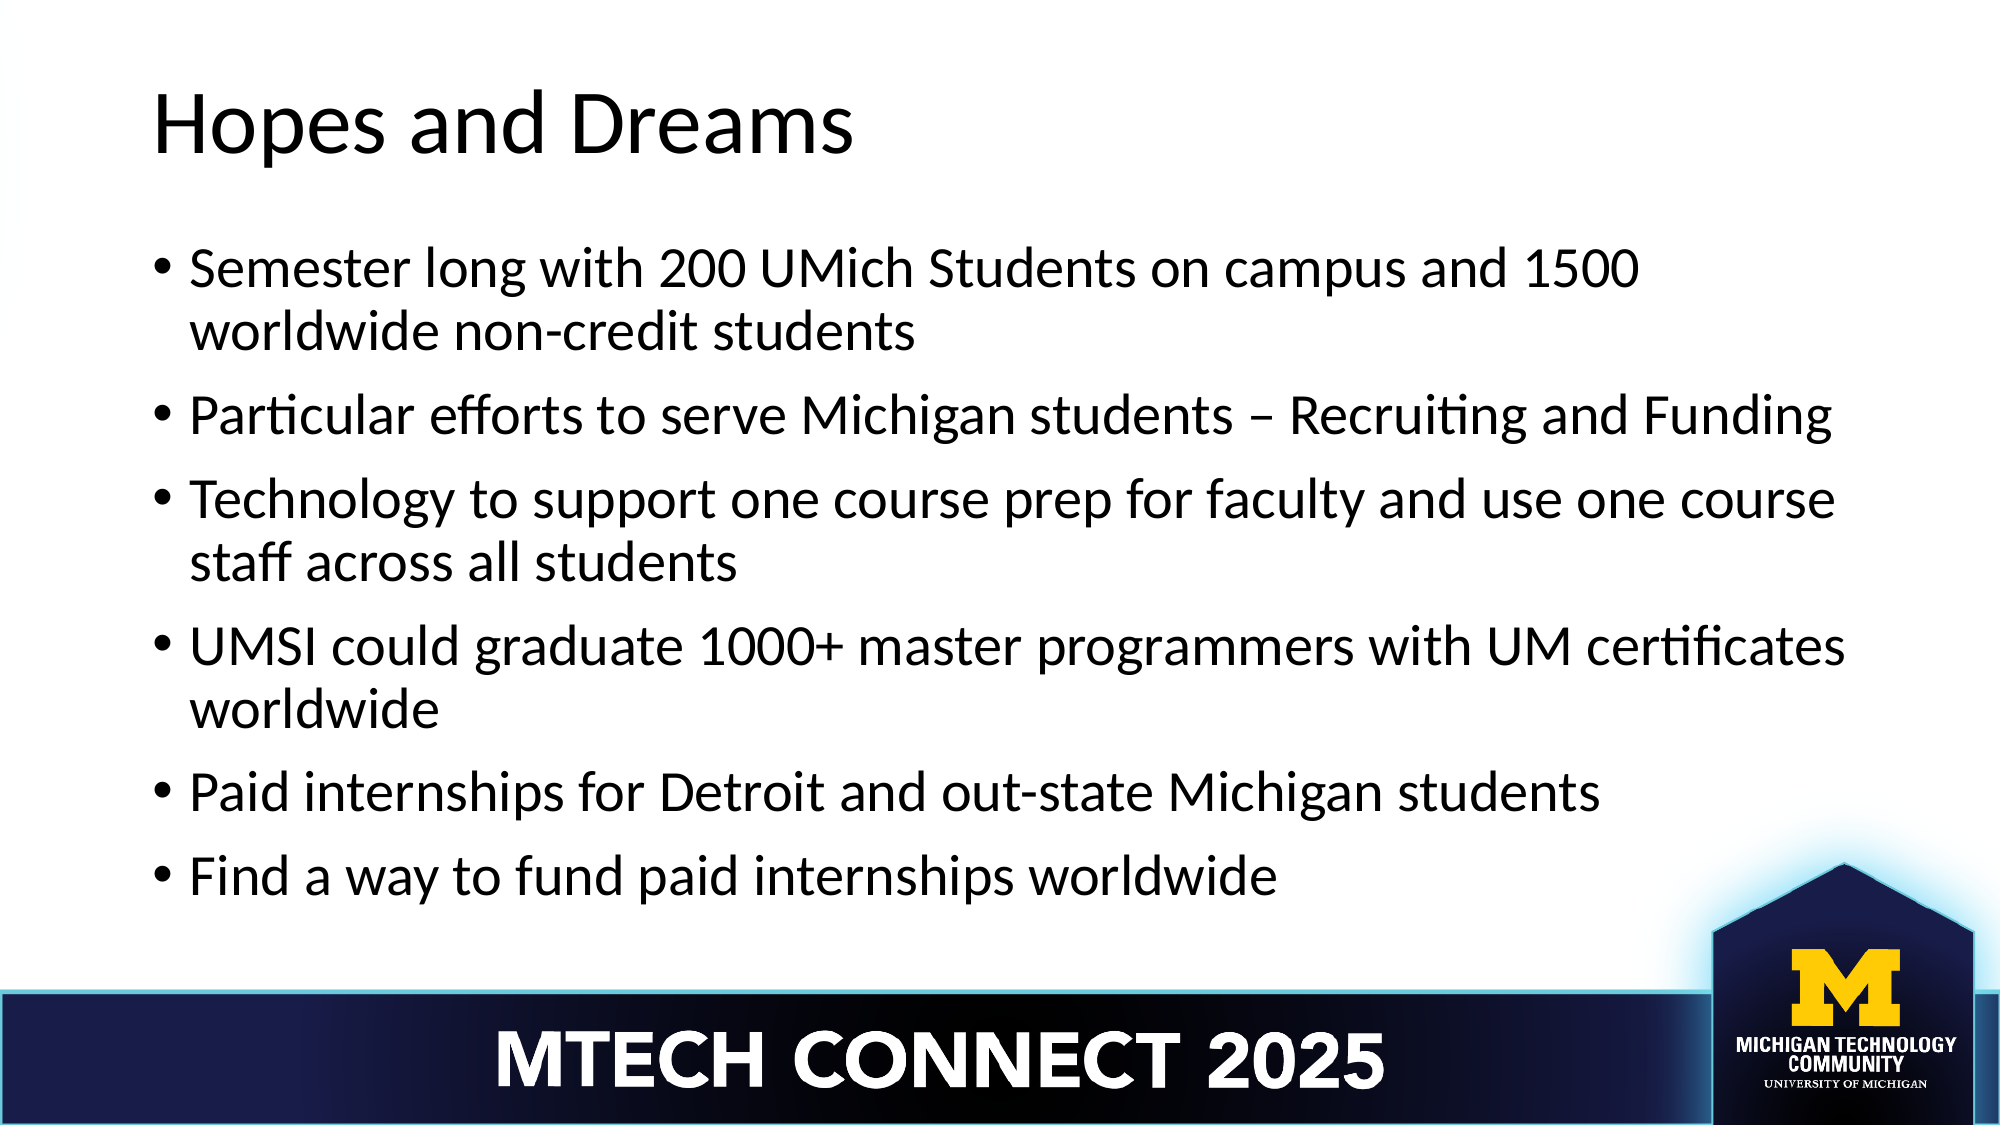

# Hopes and Dreams
Semester long with 200 UMich Students on campus and 1500 worldwide non-credit students
Particular efforts to serve Michigan students – Recruiting and Funding
Technology to support one course prep for faculty and use one course staff across all students
UMSI could graduate 1000+ master programmers with UM certificates worldwide
Paid internships for Detroit and out-state Michigan students
Find a way to fund paid internships worldwide